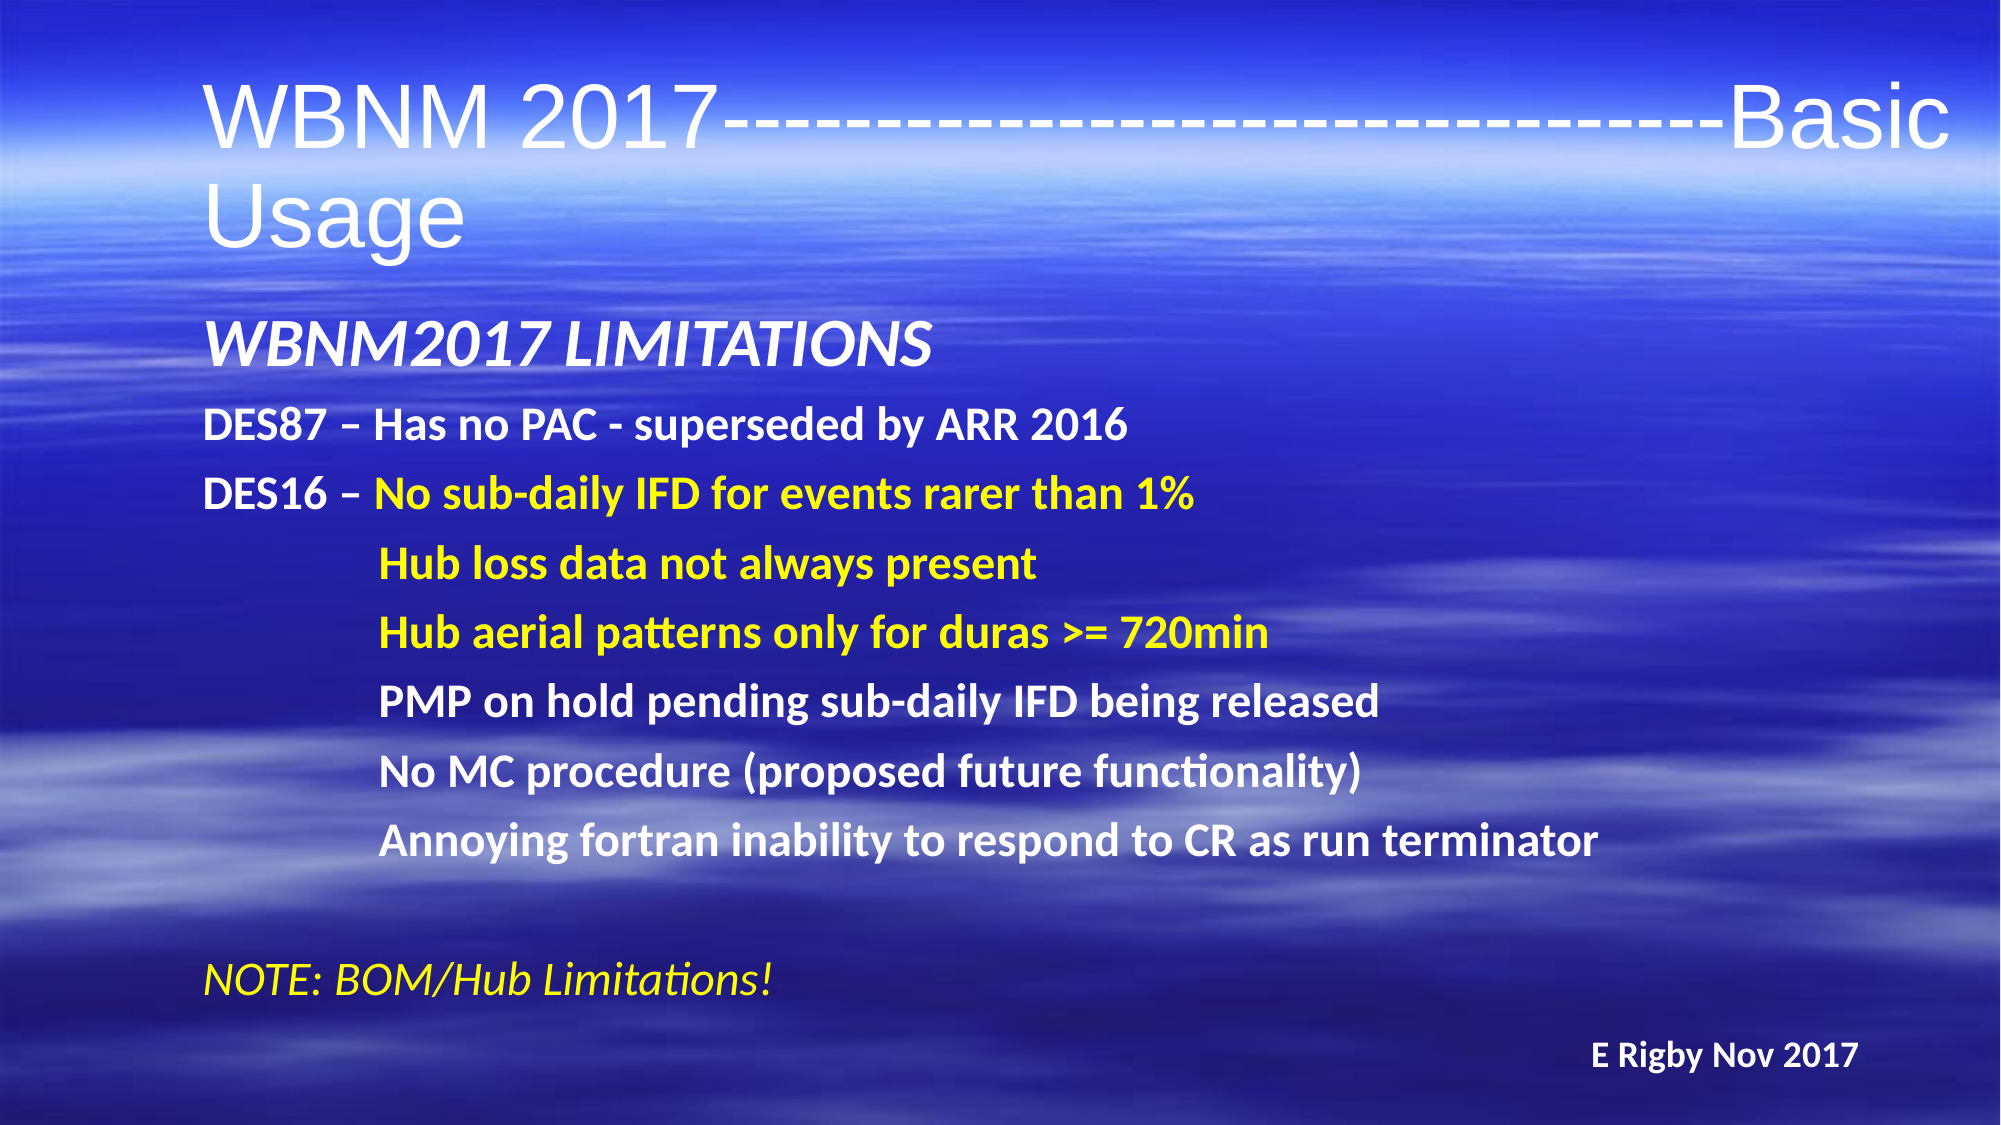

WBNM 2017---------------------------------Basic Usage
WBNM2017 LIMITATIONS
DES87 – Has no PAC - superseded by ARR 2016
DES16 – No sub-daily IFD for events rarer than 1%
                Hub loss data not always present
                Hub aerial patterns only for duras >= 720min
                PMP on hold pending sub-daily IFD being released
                No MC procedure (proposed future functionality)
                Annoying fortran inability to respond to CR as run terminator

NOTE: BOM/Hub Limitations!
E Rigby Nov 2017